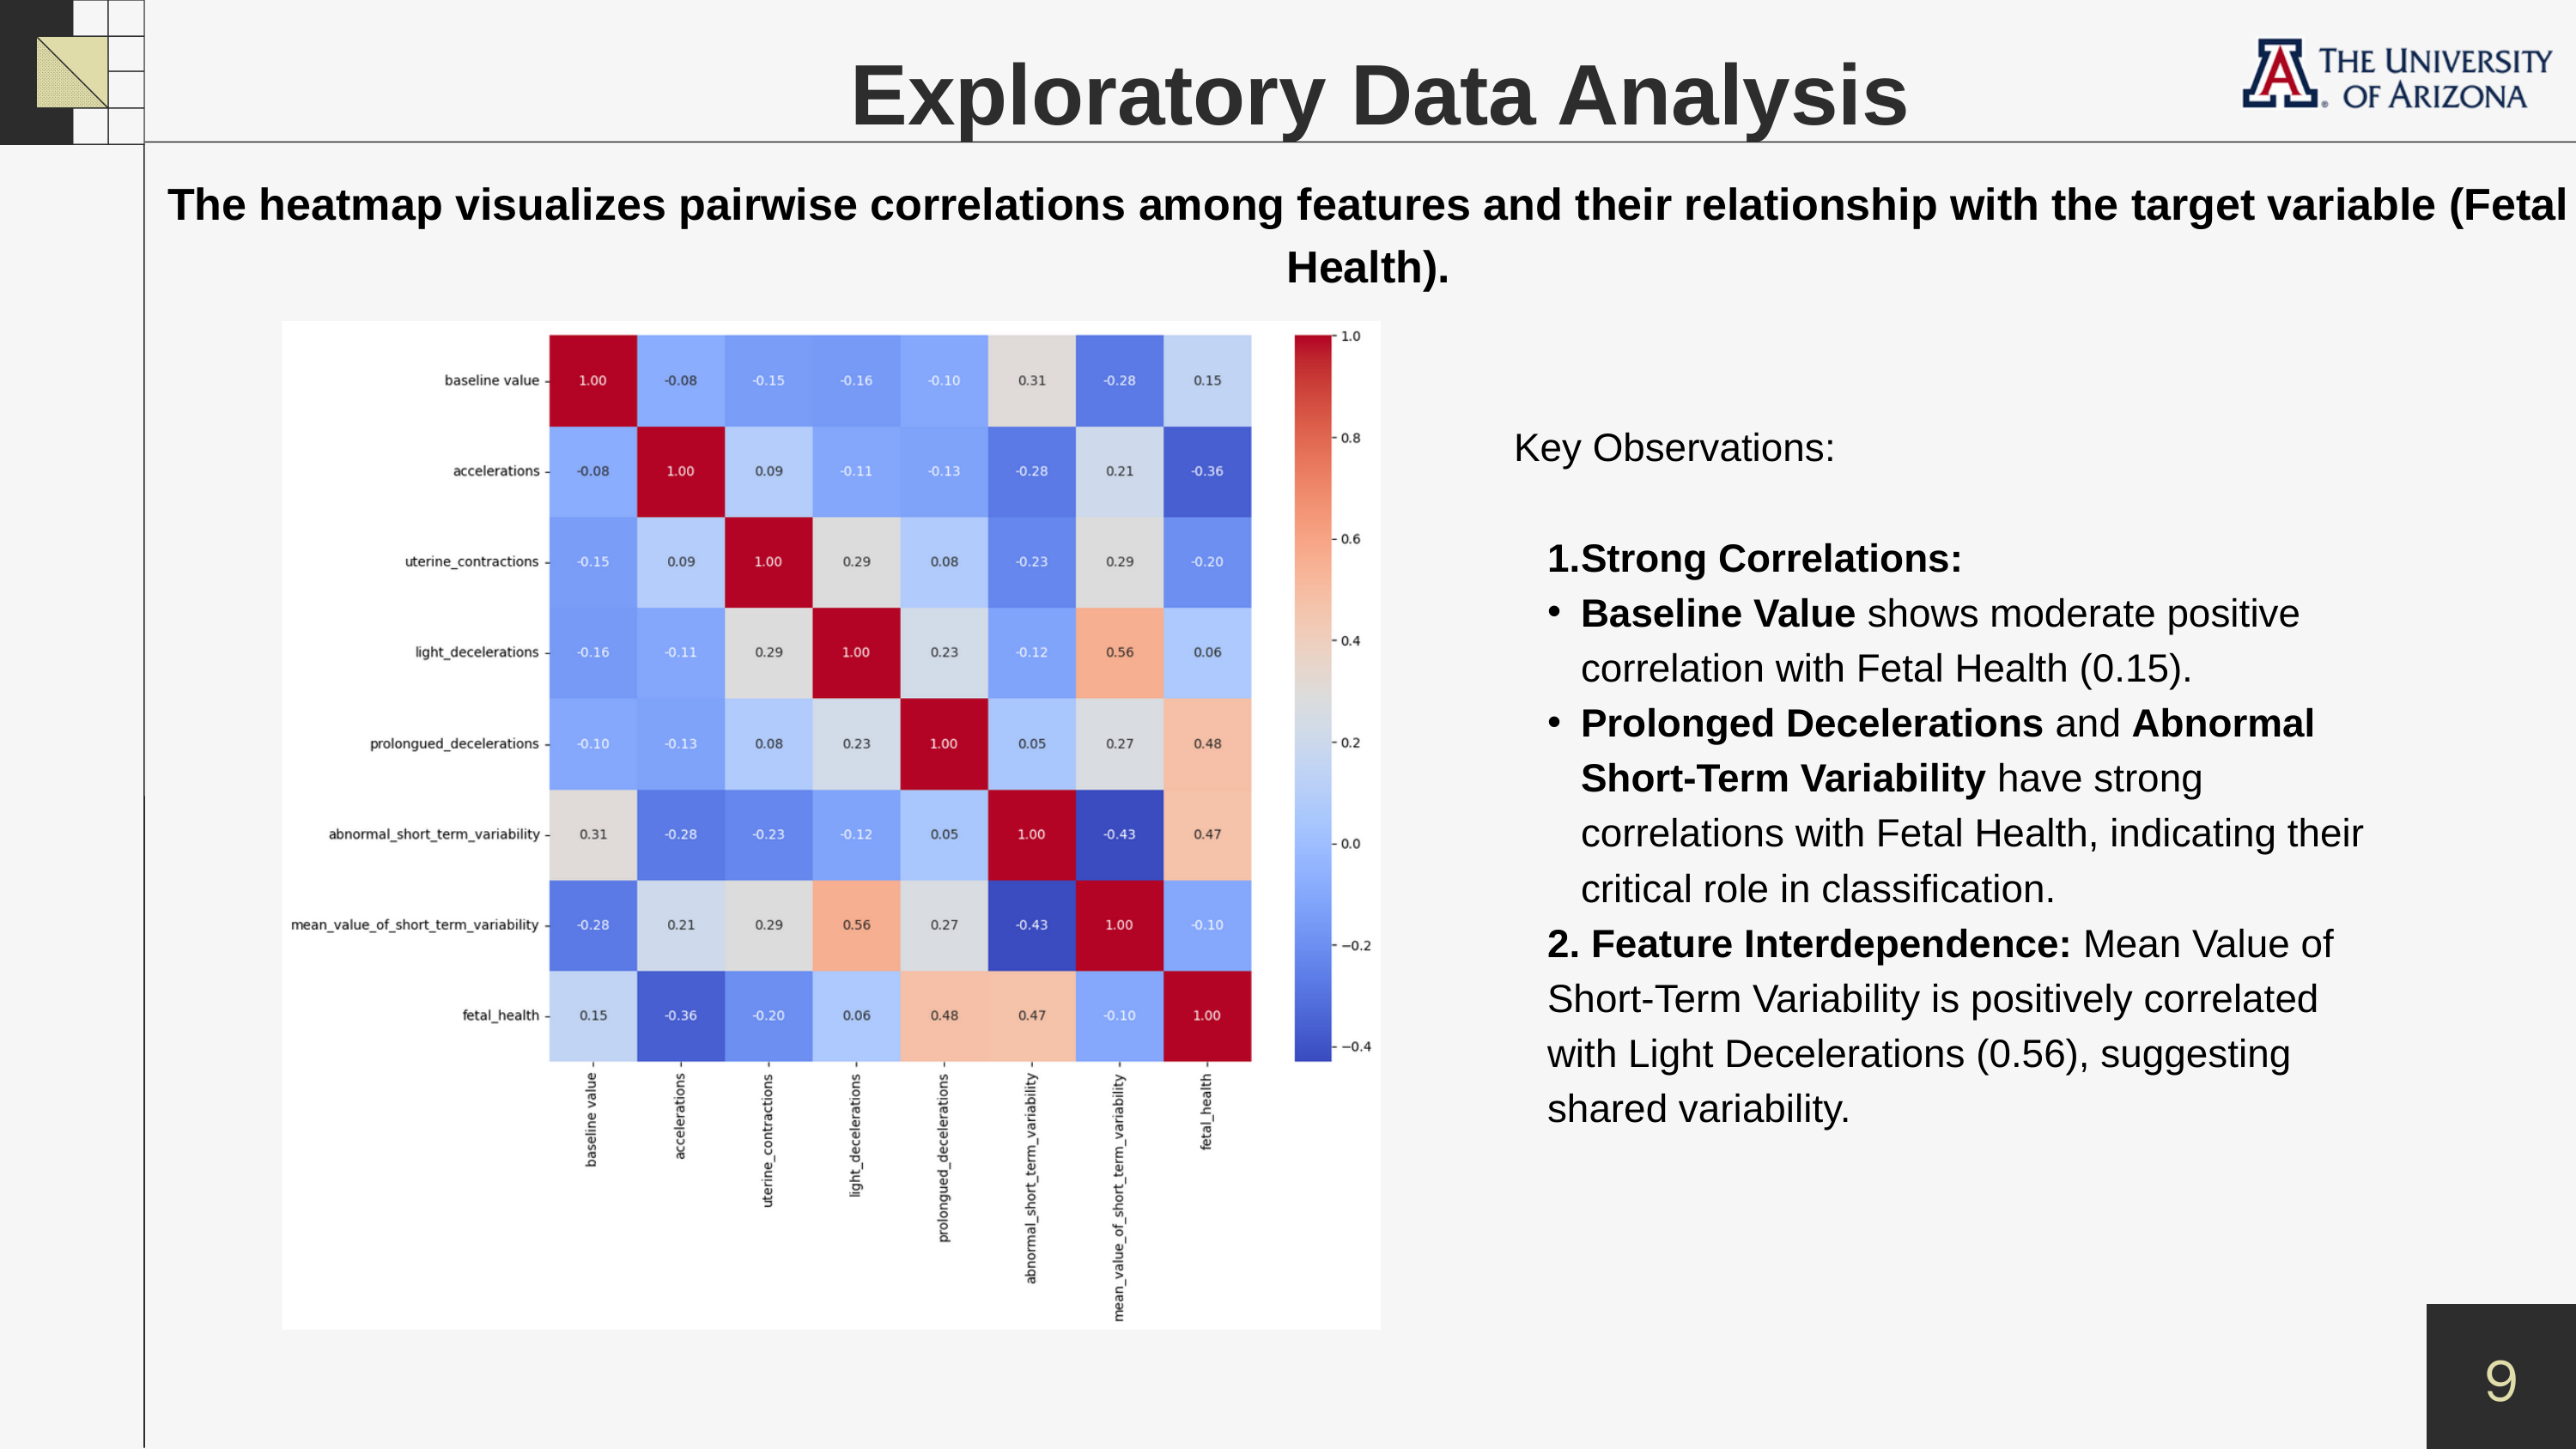

Exploratory Data Analysis

The heatmap visualizes pairwise correlations among features and their relationship with the target variable (Fetal Health).

Key Observations:

Strong Correlations:
Baseline Value shows moderate positive correlation with Fetal Health (0.15).
Prolonged Decelerations and Abnormal Short-Term Variability have strong correlations with Fetal Health, indicating their critical role in classification.
2. Feature Interdependence: Mean Value of Short-Term Variability is positively correlated with Light Decelerations (0.56), suggesting shared variability.

9